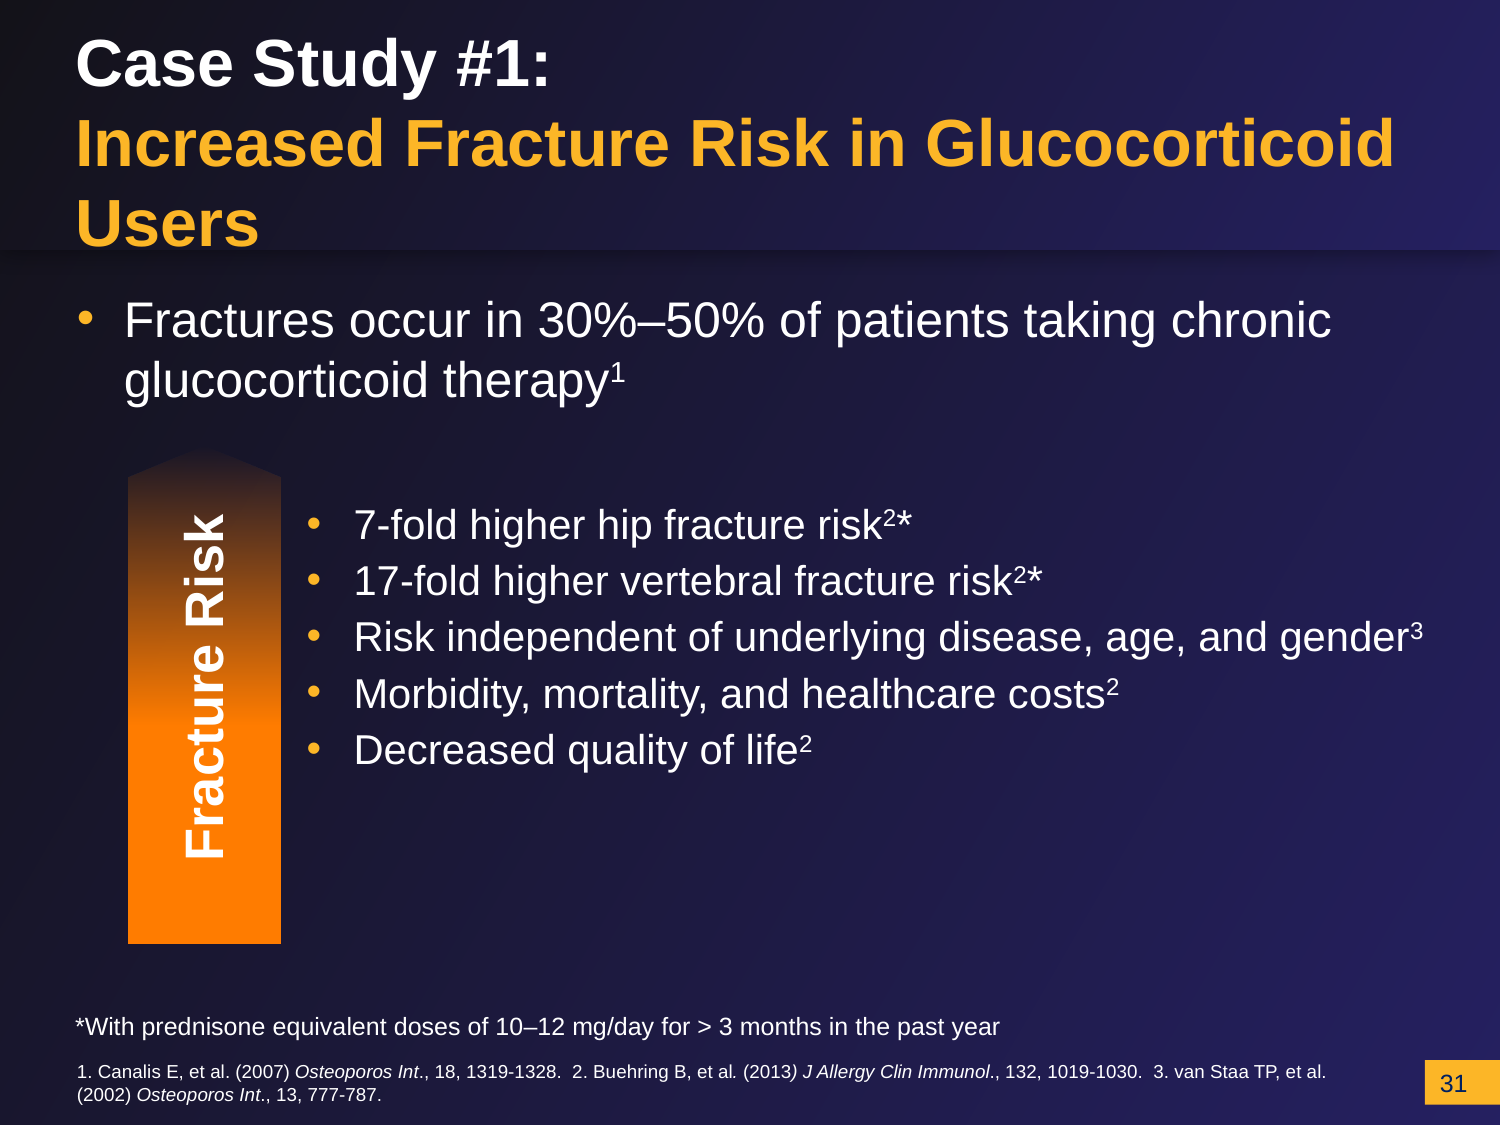

# Case Study #1: Increased Fracture Risk in Glucocorticoid Users
Fractures occur in 30%–50% of patients taking chronic glucocorticoid therapy1

7-fold higher hip fracture risk2*
17-fold higher vertebral fracture risk2*
Risk independent of underlying disease, age, and gender3
Morbidity, mortality, and healthcare costs2
Decreased quality of life2

Fracture Risk

*With prednisone equivalent doses of 10–12 mg/day for > 3 months in the past year

1. Canalis E, et al. (2007) Osteoporos Int., 18, 1319-1328.  2. Buehring B, et al. (2013) J Allergy Clin Immunol., 132, 1019-1030.  3. van Staa TP, et al. (2002) Osteoporos Int., 13, 777-787.